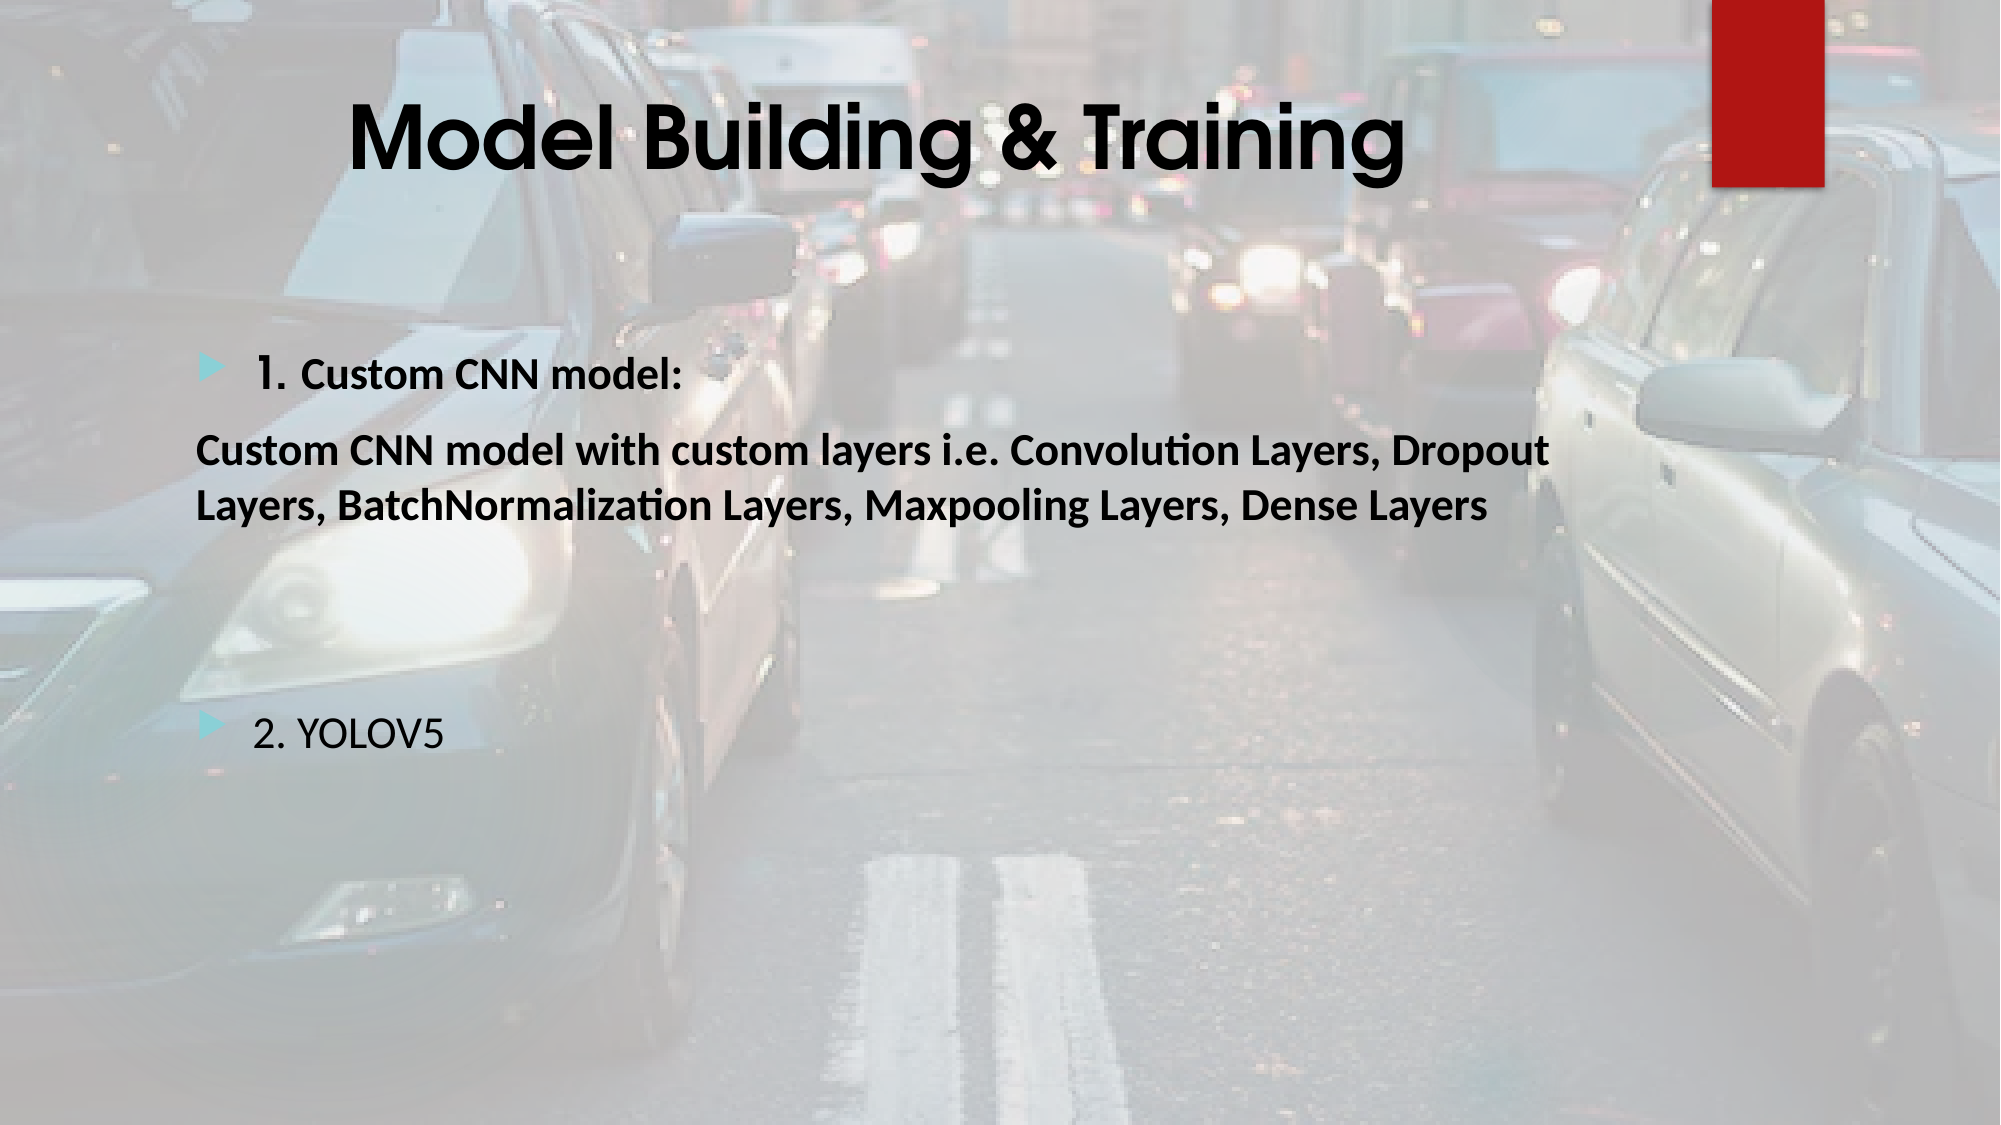

# Model Building & Training
1. Custom CNN model:
Custom CNN model with custom layers i.e. Convolution Layers, Dropout Layers, BatchNormalization Layers, Maxpooling Layers, Dense Layers

2. YOLOV5